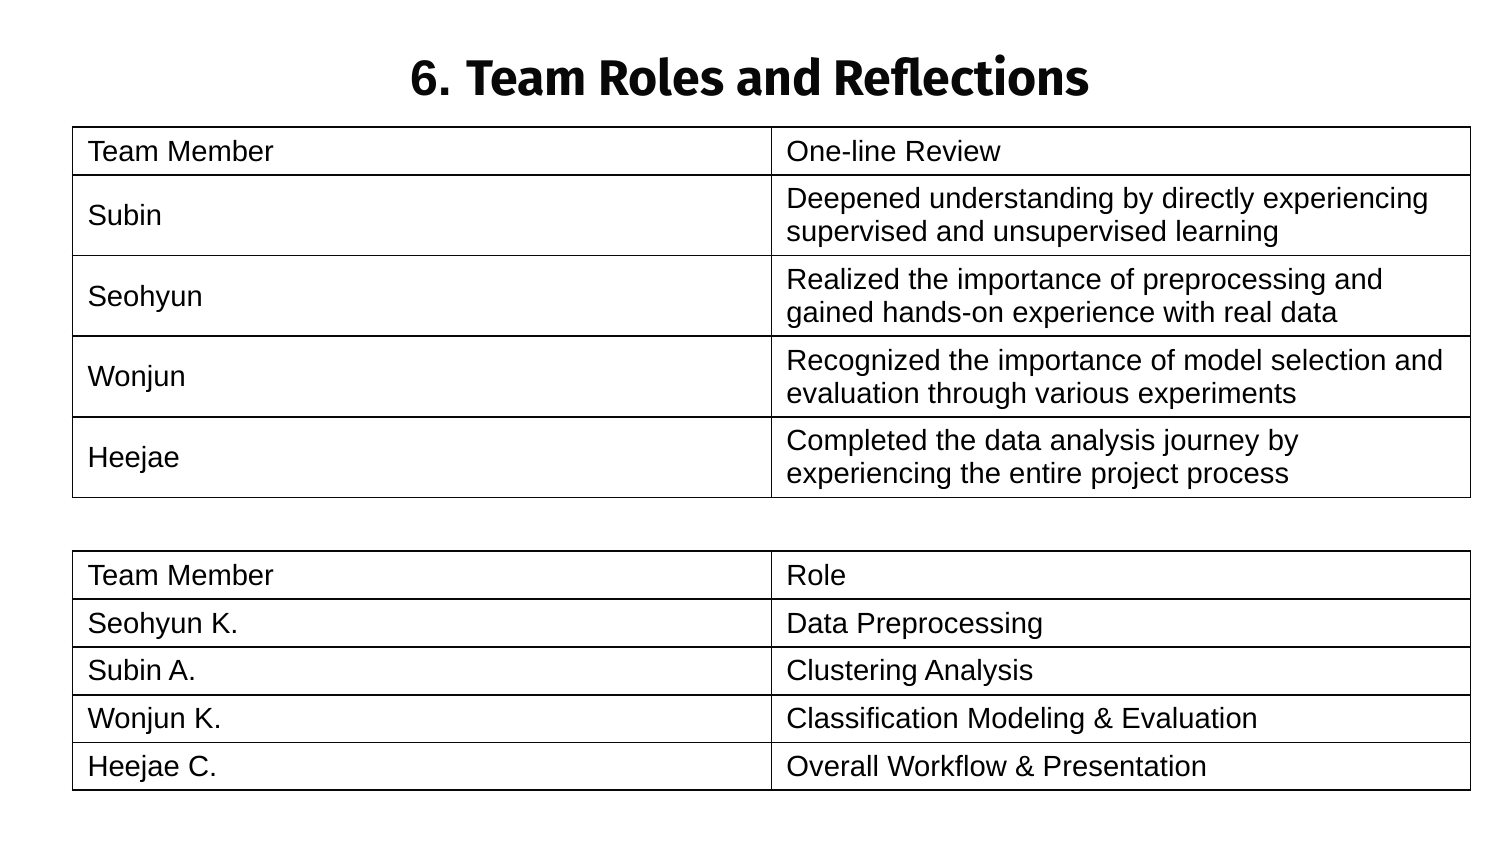

# 6. Team Roles and Reflections
| Team Member | One-line Review |
| --- | --- |
| Subin | Deepened understanding by directly experiencing supervised and unsupervised learning |
| Seohyun | Realized the importance of preprocessing and gained hands-on experience with real data |
| Wonjun | Recognized the importance of model selection and evaluation through various experiments |
| Heejae | Completed the data analysis journey by experiencing the entire project process |

| Team Member | Role |
| --- | --- |
| Seohyun K. | Data Preprocessing |
| Subin A. | Clustering Analysis |
| Wonjun K. | Classification Modeling & Evaluation |
| Heejae C. | Overall Workflow & Presentation |